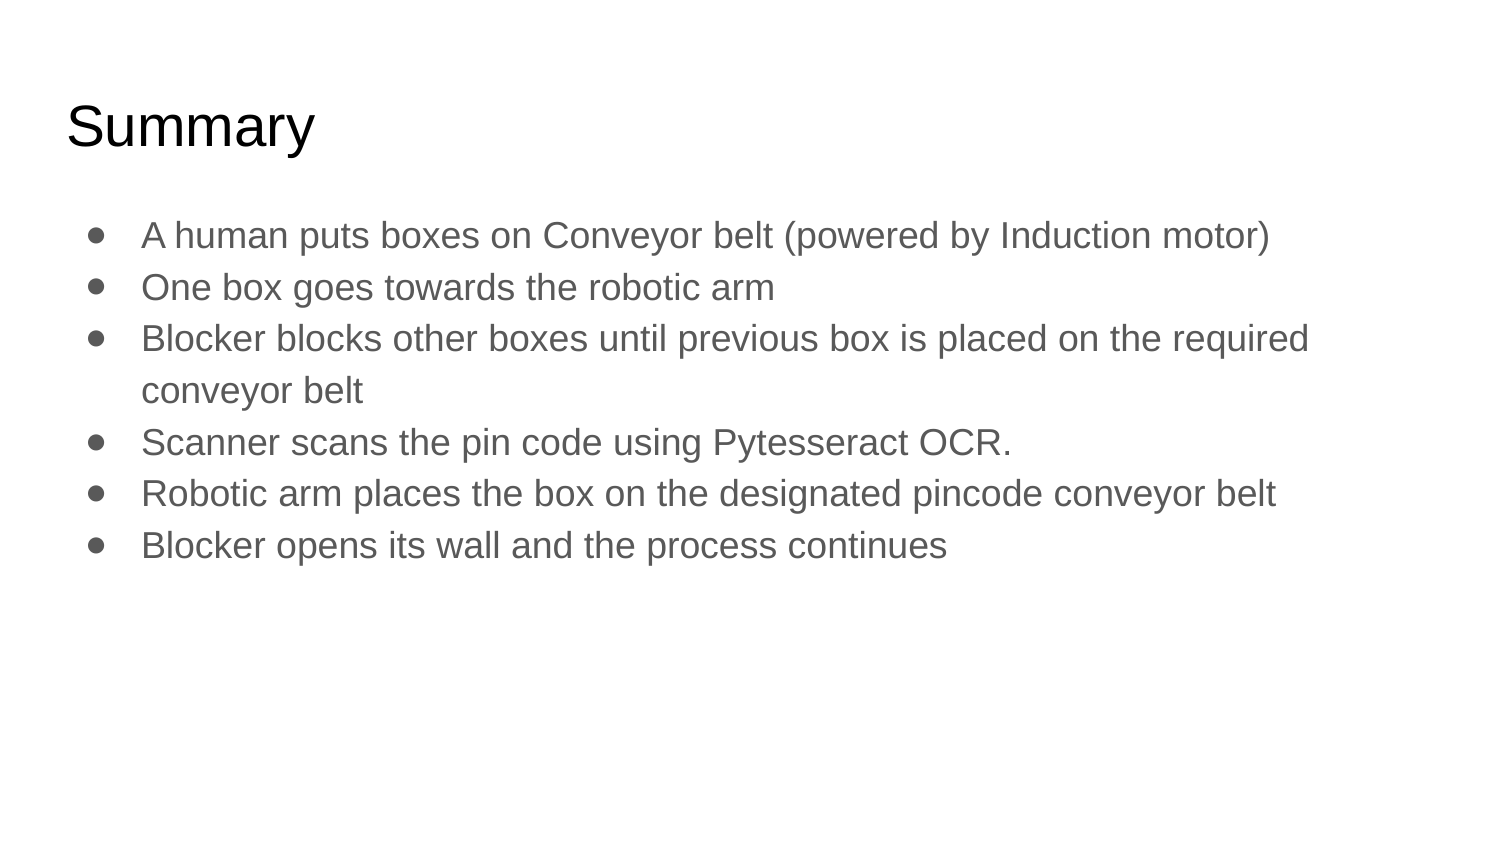

# Summary
A human puts boxes on Conveyor belt (powered by Induction motor)
One box goes towards the robotic arm
Blocker blocks other boxes until previous box is placed on the required conveyor belt
Scanner scans the pin code using Pytesseract OCR.
Robotic arm places the box on the designated pincode conveyor belt
Blocker opens its wall and the process continues